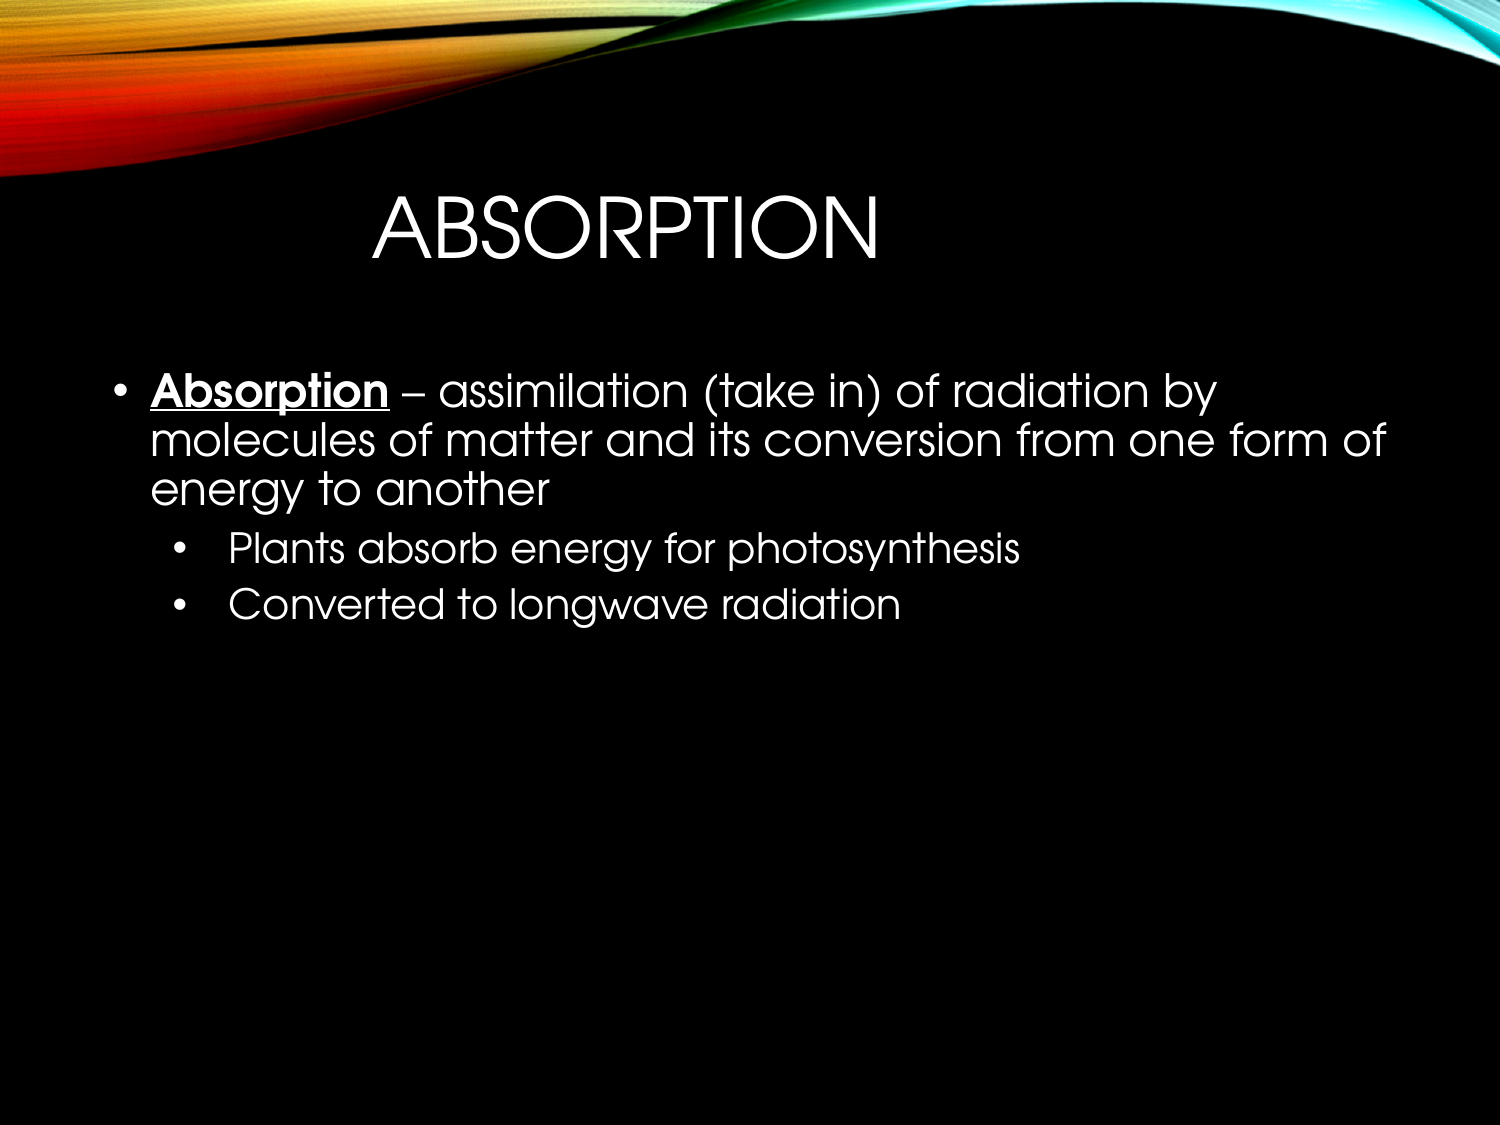

# Absorption
Absorption – assimilation (take in) of radiation by molecules of matter and its conversion from one form of energy to another
Plants absorb energy for photosynthesis
Converted to longwave radiation